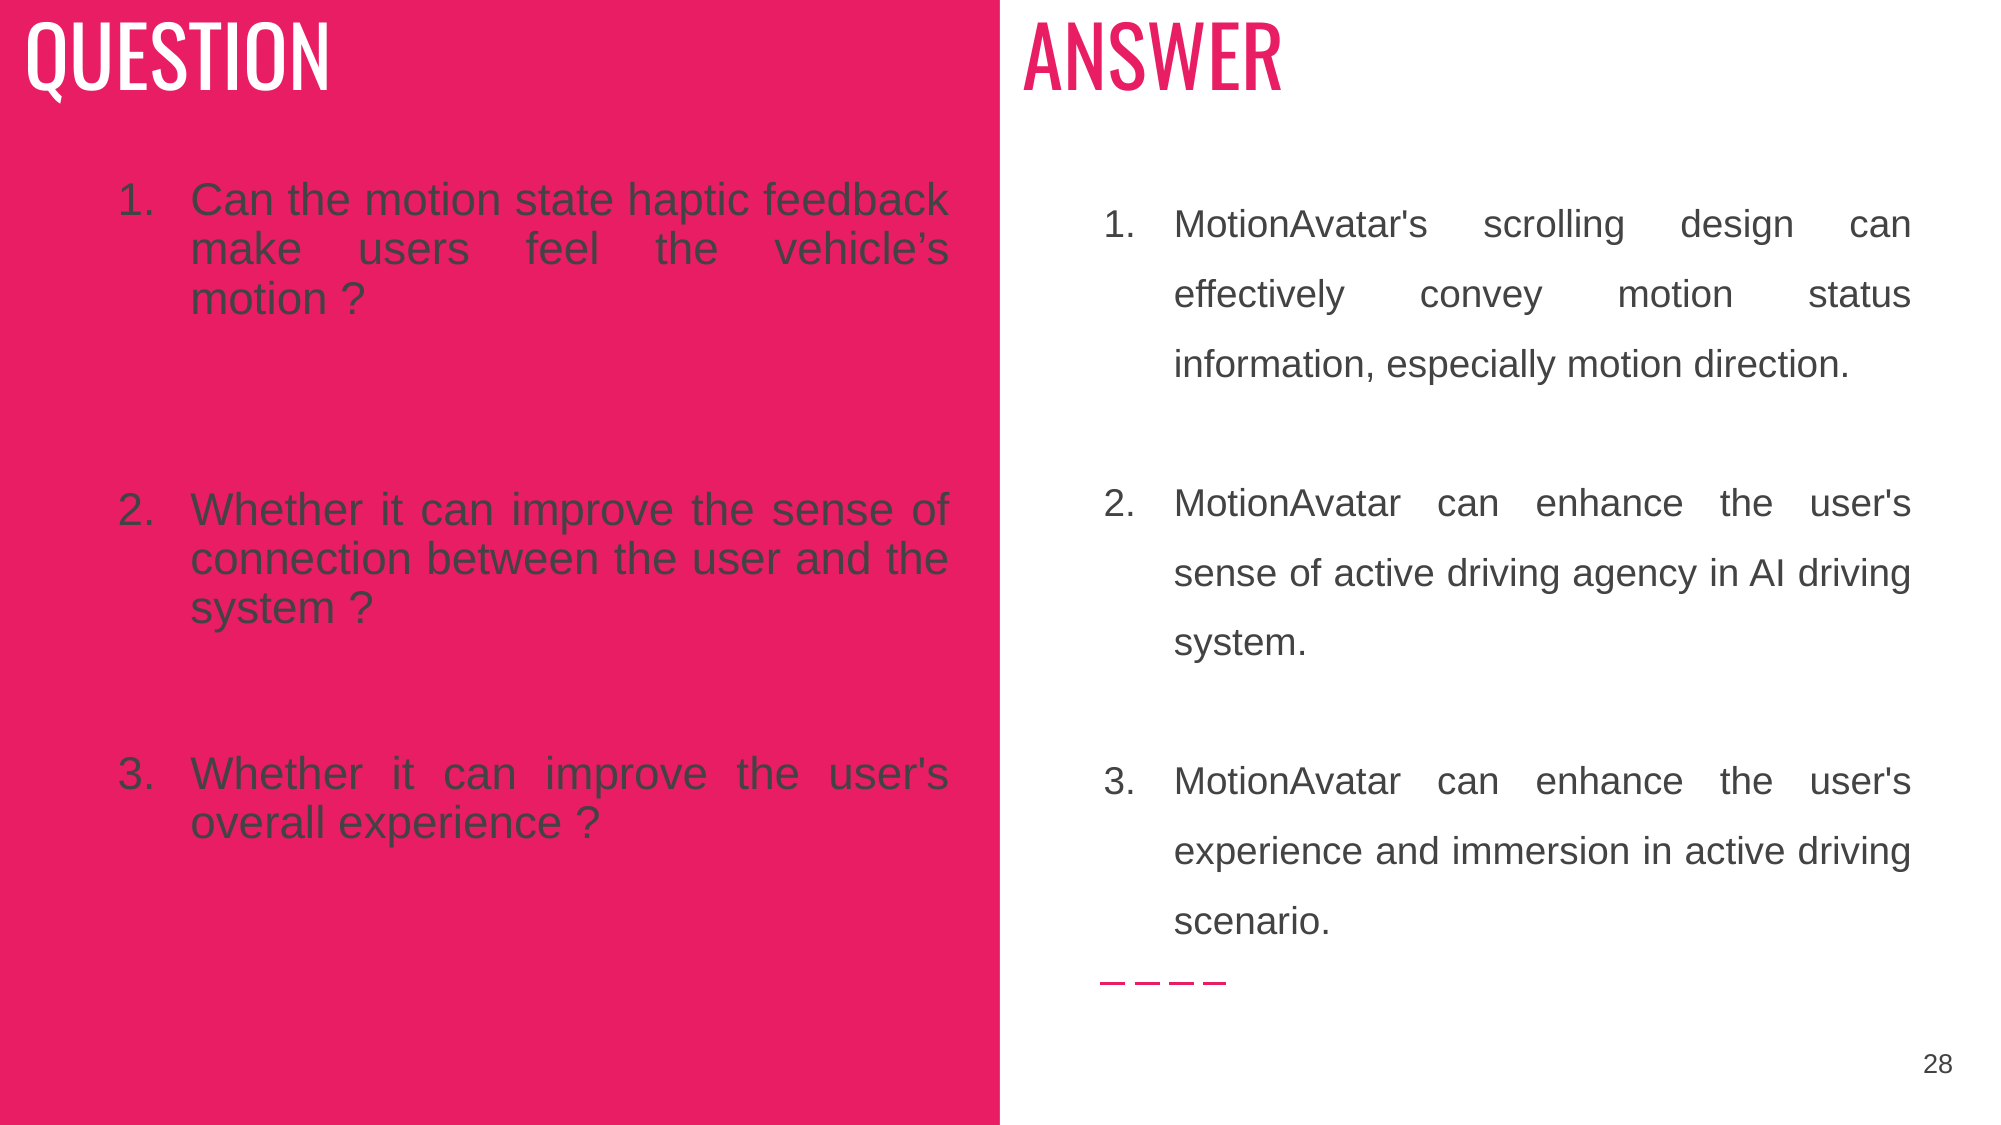

# QUESTION
ANSWER
Can the motion state haptic feedback make users feel the vehicle’s motion ?

Whether it can improve the sense of connection between the user and the system ?

Whether it can improve the user's overall experience ?
MotionAvatar's scrolling design can effectively convey motion status information, especially motion direction.

MotionAvatar can enhance the user's sense of active driving agency in AI driving system.

MotionAvatar can enhance the user's experience and immersion in active driving scenario.
28